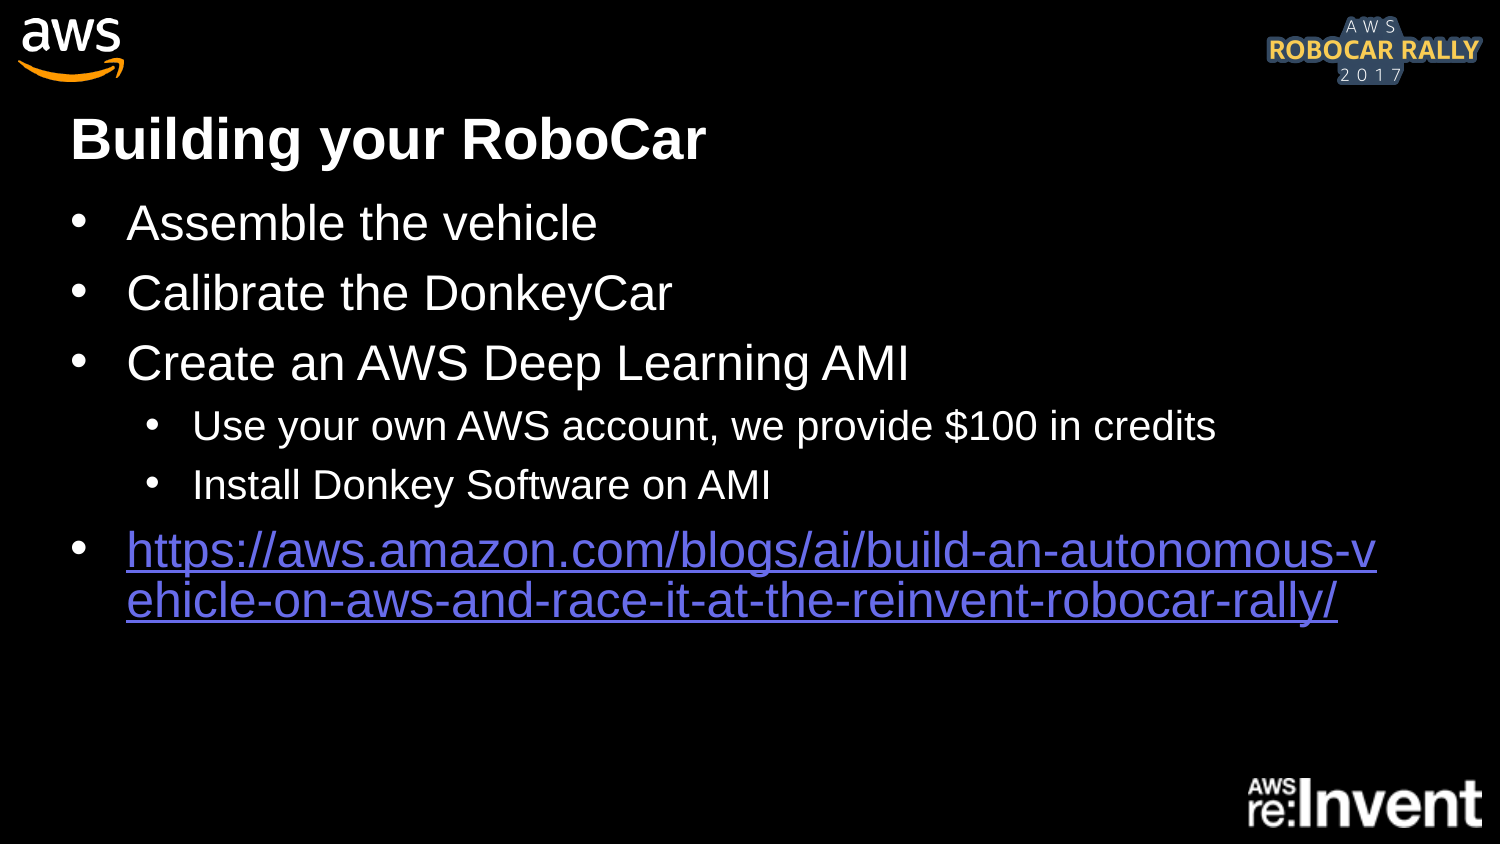

# Building your RoboCar
Assemble the vehicle
Calibrate the DonkeyCar
Create an AWS Deep Learning AMI
Use your own AWS account, we provide $100 in credits
Install Donkey Software on AMI
https://aws.amazon.com/blogs/ai/build-an-autonomous-vehicle-on-aws-and-race-it-at-the-reinvent-robocar-rally/